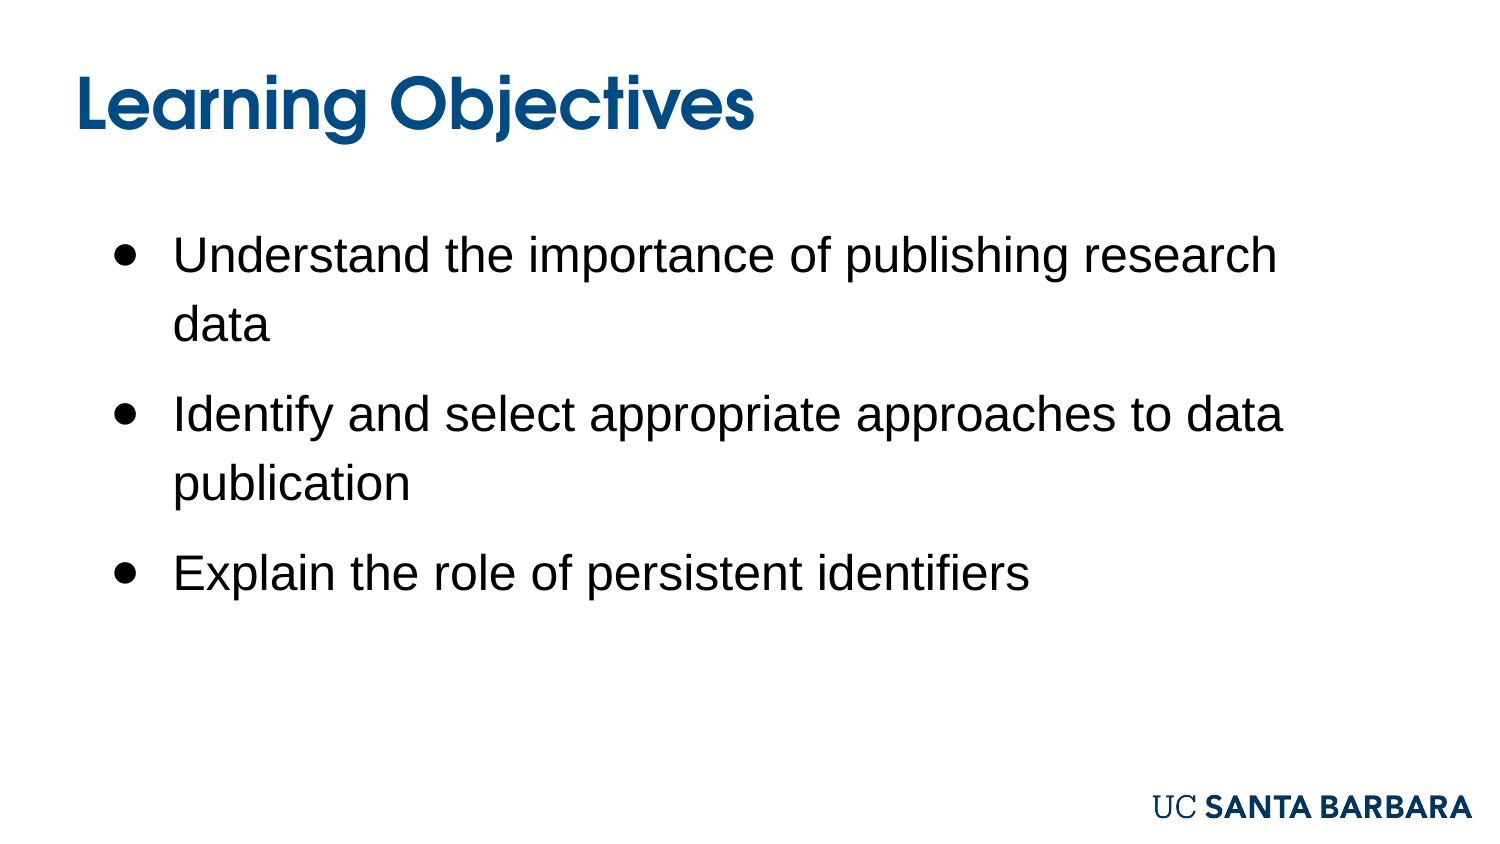

Learning Objectives
Understand the importance of publishing research data
Identify and select appropriate approaches to data publication
Explain the role of persistent identifiers